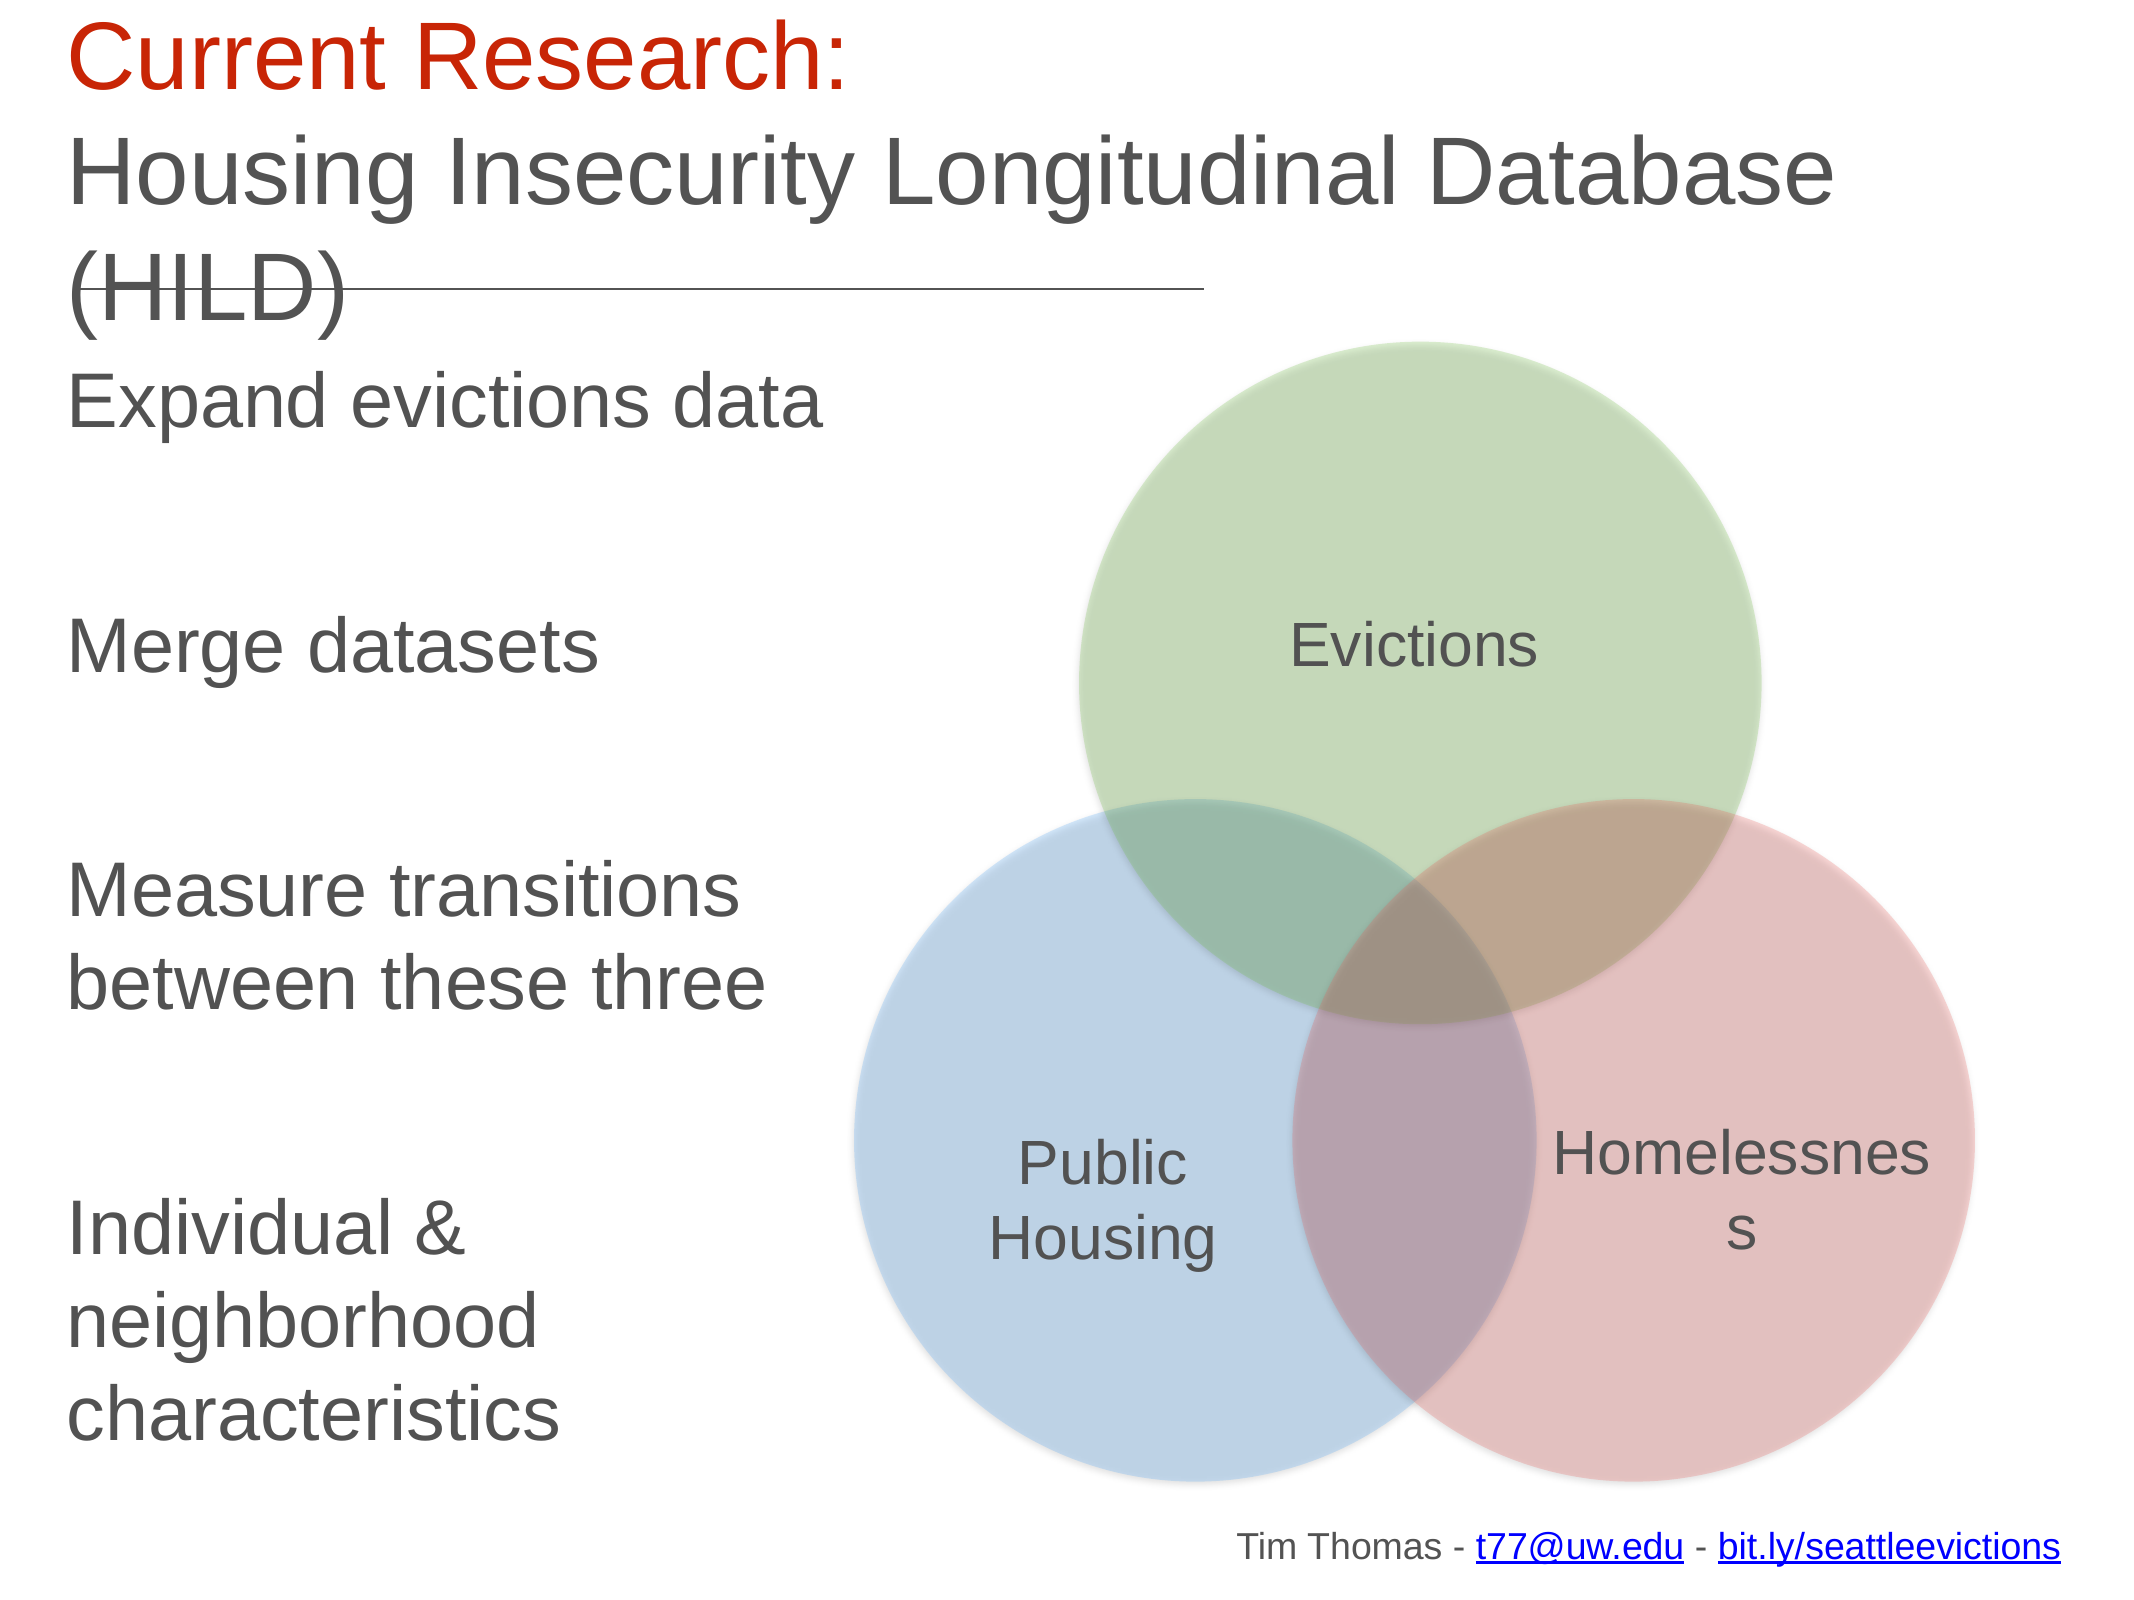

42
# Current Research:
Housing Insecurity Longitudinal Database (HILD)
Expand evictions data

Merge datasets

Measure transitions between these three

Individual & neighborhood characteristics

Evictions
Homelessness
Public Housing
Tim Thomas - t77@uw.edu - bit.ly/seattleevictions